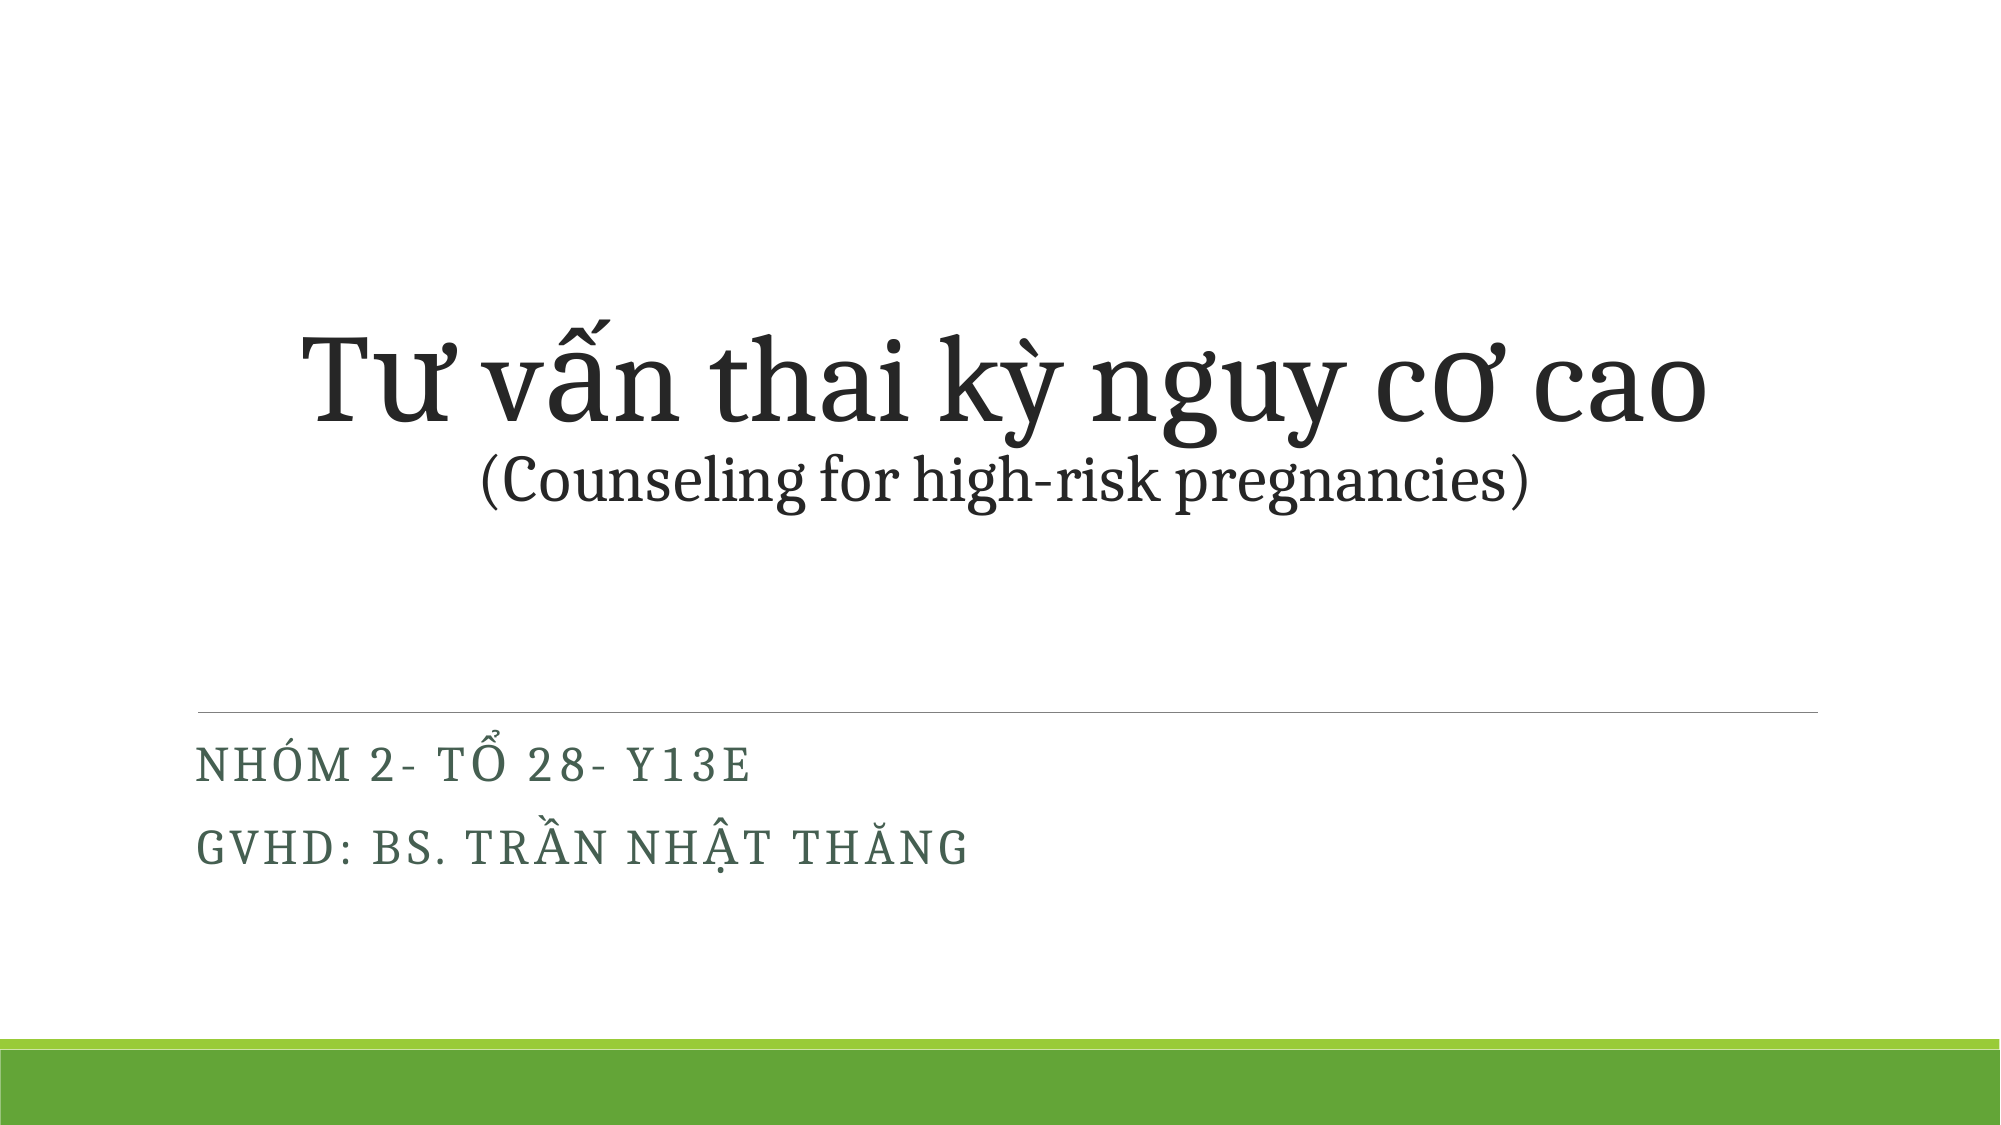

# Tư vấn thai kỳ nguy cơ cao (Counseling for high-risk pregnancies)
NHÓM 2- TỔ 28- Y13E
GVHD: BS. TrầN nhật thăng